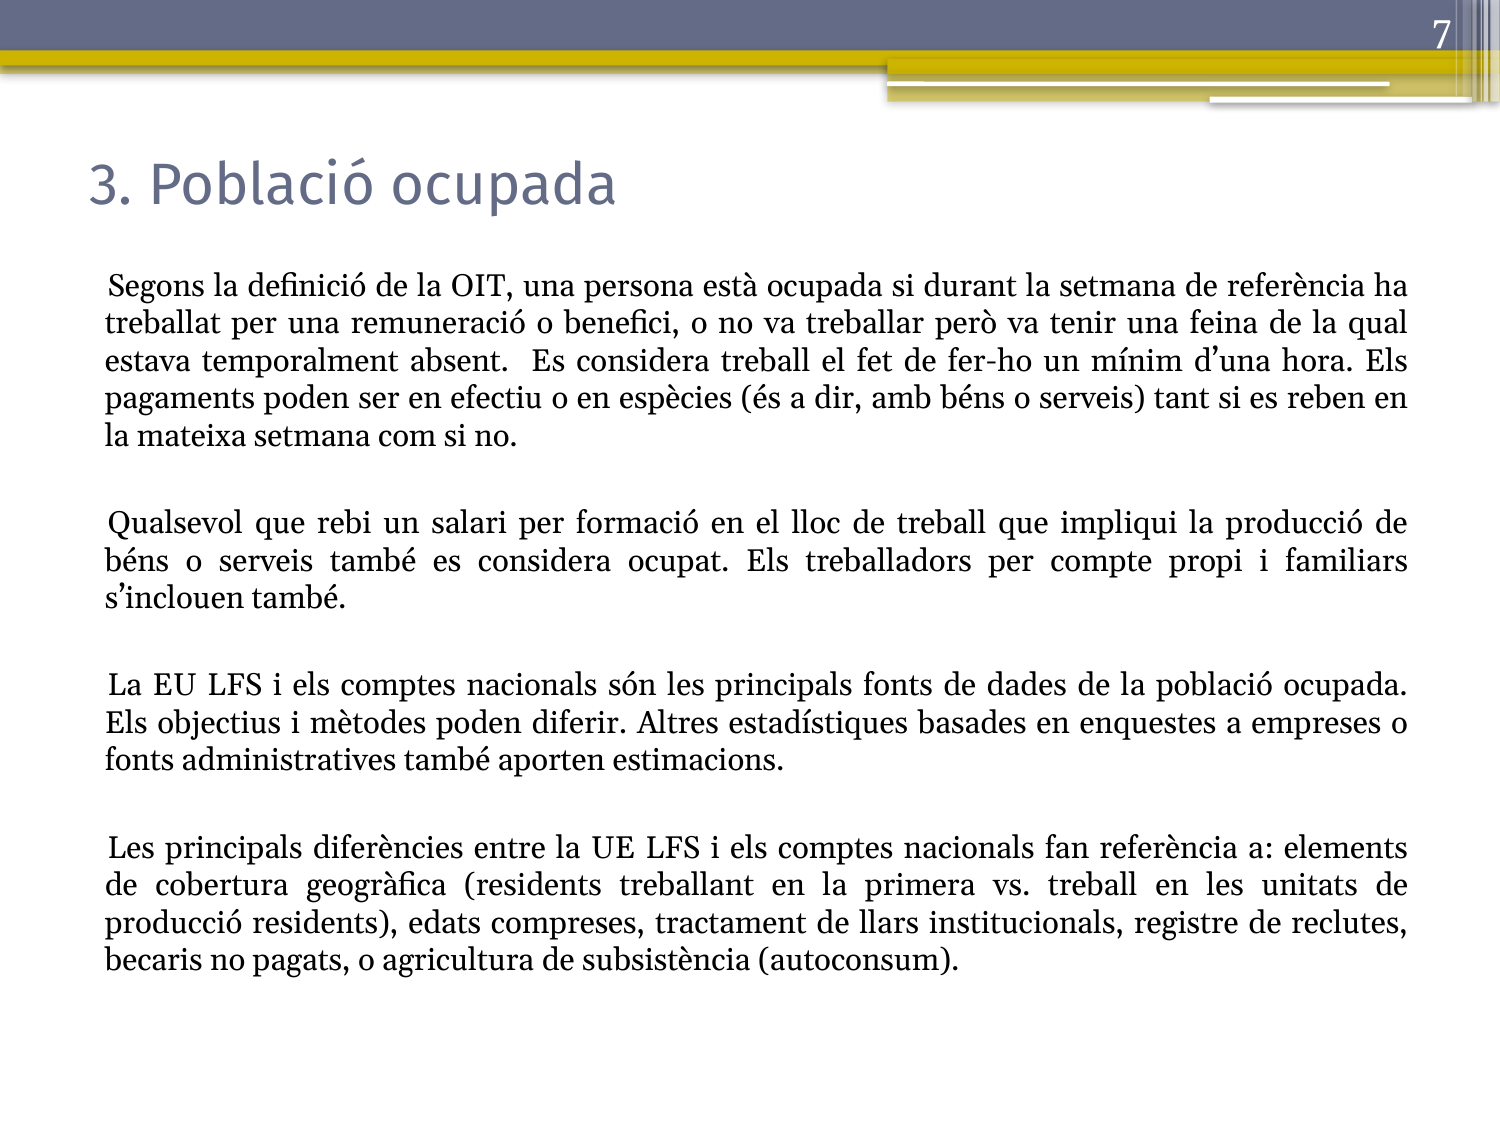

7
# 3. Població ocupada
Segons la definició de la OIT, una persona està ocupada si durant la setmana de referència ha treballat per una remuneració o benefici, o no va treballar però va tenir una feina de la qual estava temporalment absent.  Es considera treball el fet de fer-ho un mínim d’una hora. Els pagaments poden ser en efectiu o en espècies (és a dir, amb béns o serveis) tant si es reben en la mateixa setmana com si no.

Qualsevol que rebi un salari per formació en el lloc de treball que impliqui la producció de béns o serveis també es considera ocupat. Els treballadors per compte propi i familiars s’inclouen també.

La EU LFS i els comptes nacionals són les principals fonts de dades de la població ocupada. Els objectius i mètodes poden diferir. Altres estadístiques basades en enquestes a empreses o fonts administratives també aporten estimacions.

Les principals diferències entre la UE LFS i els comptes nacionals fan referència a: elements de cobertura geogràfica (residents treballant en la primera vs. treball en les unitats de producció residents), edats compreses, tractament de llars institucionals, registre de reclutes, becaris no pagats, o agricultura de subsistència (autoconsum).